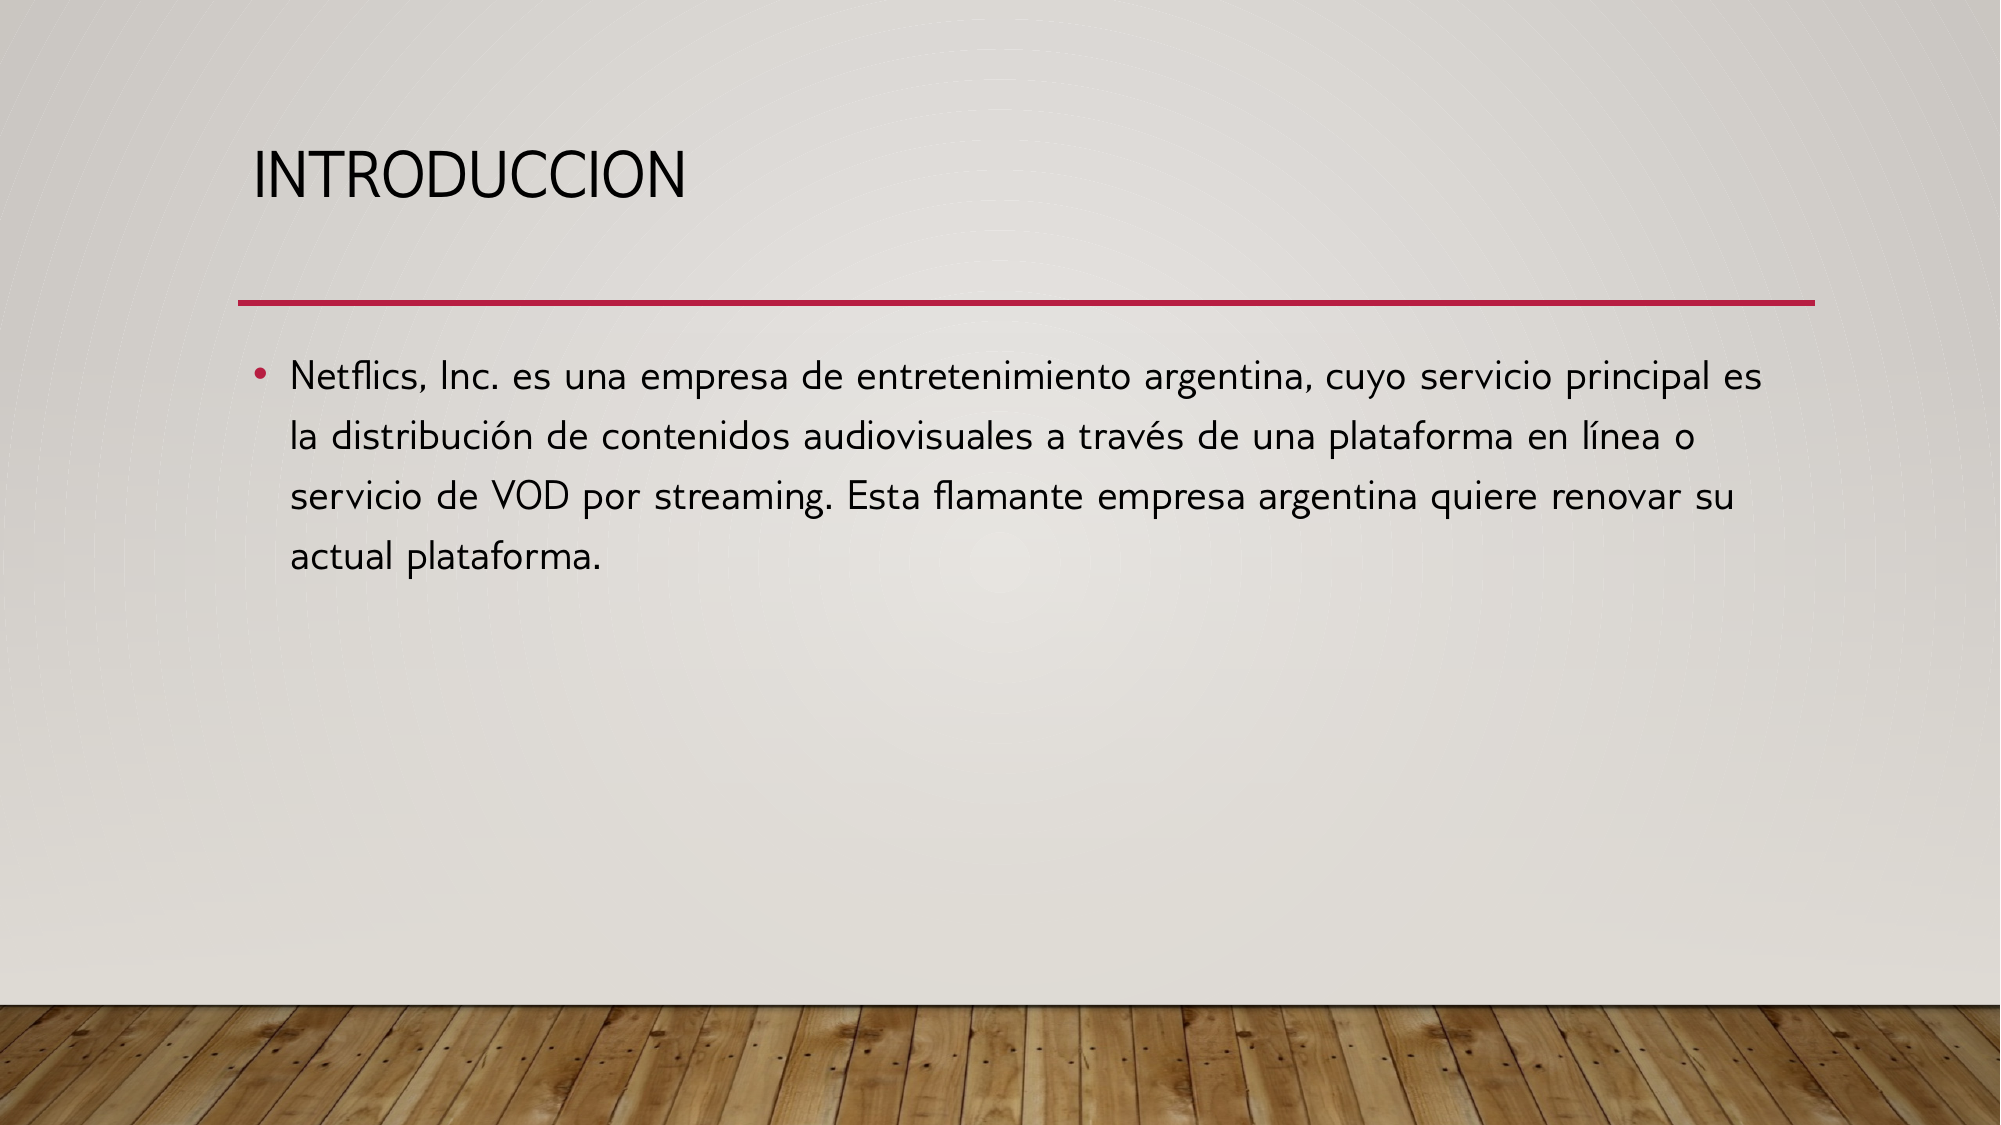

# Introduccion
Netflics, Inc. es una empresa de entretenimiento argentina, cuyo servicio principal es la distribución de contenidos audiovisuales a través de una plataforma en línea o servicio de VOD por streaming. Esta flamante empresa argentina quiere renovar su actual plataforma.